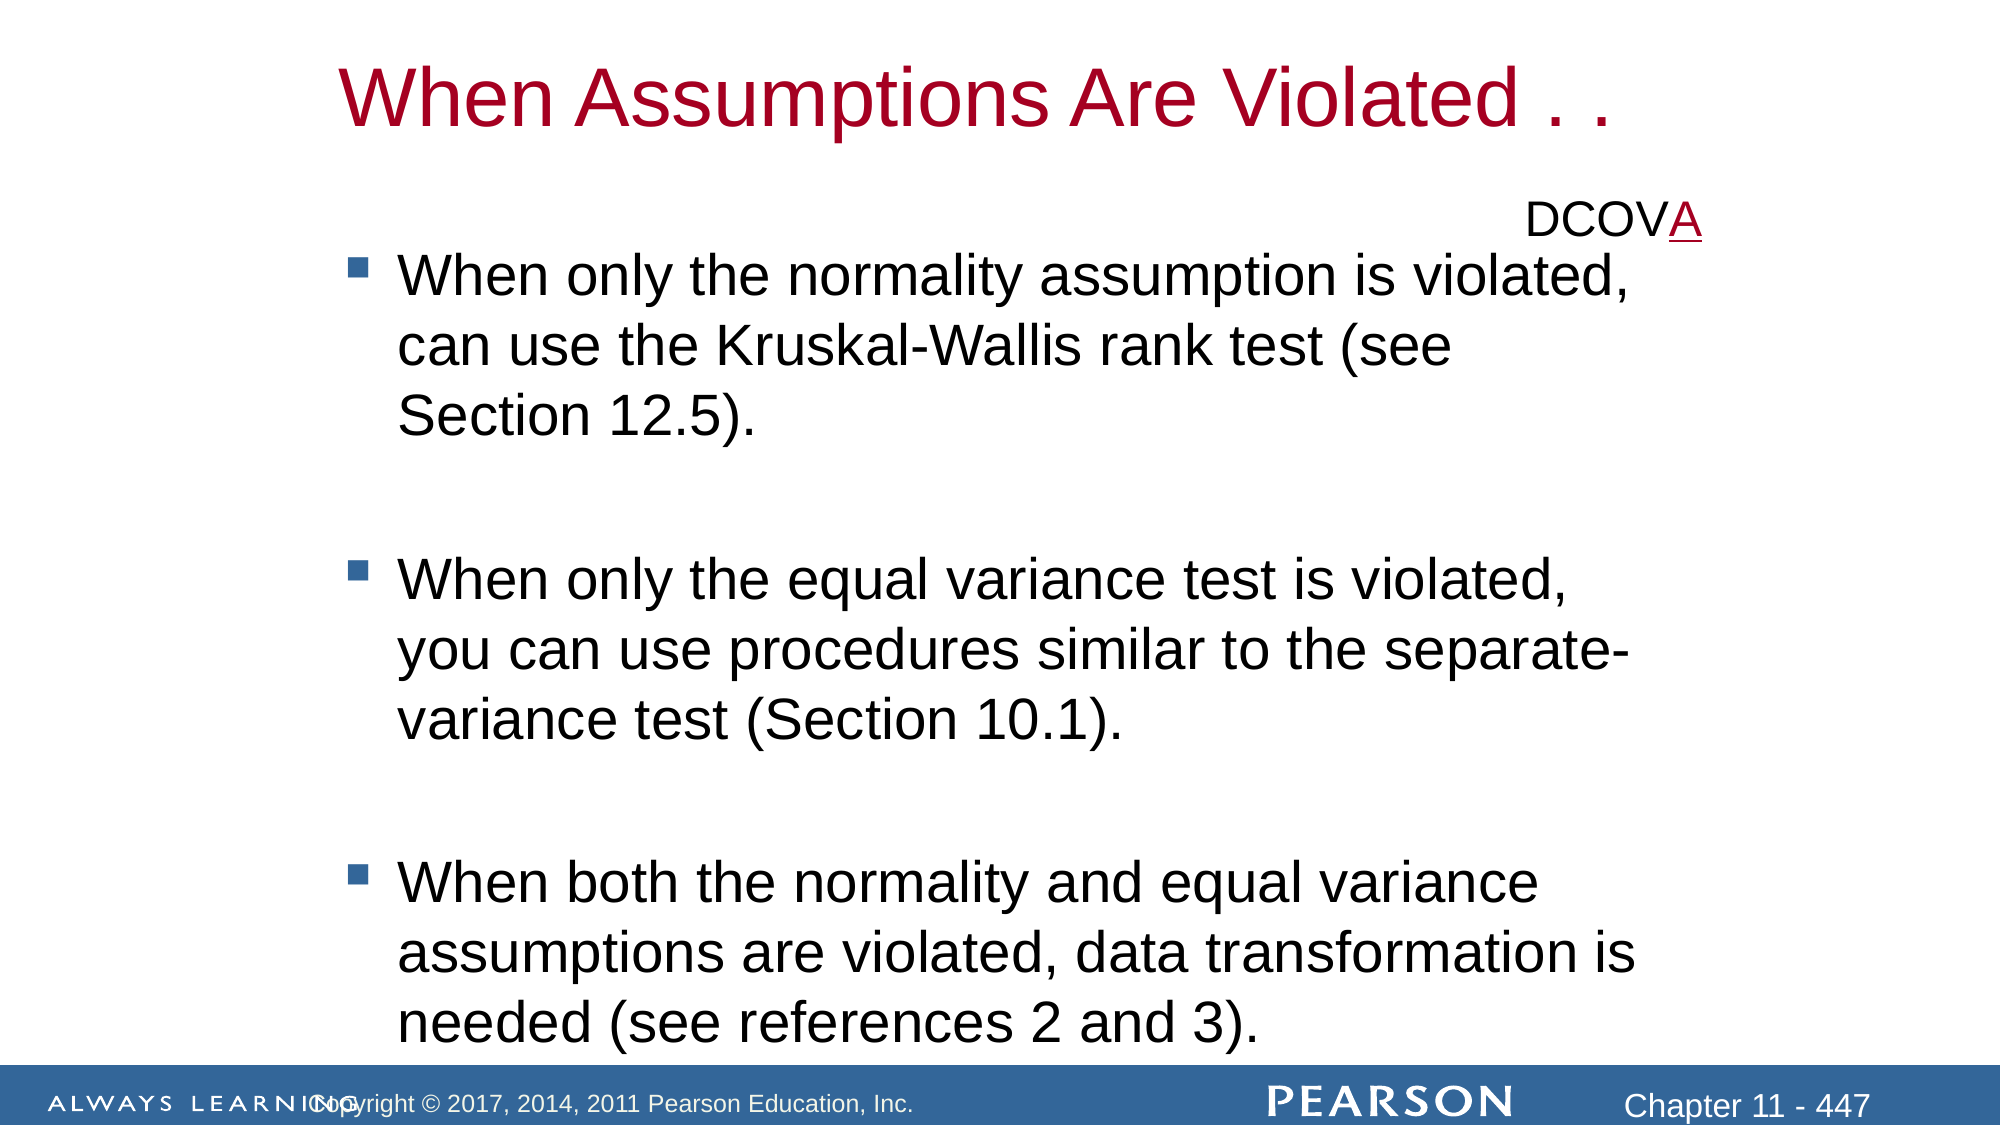

When Assumptions Are Violated . .
DCOVA
When only the normality assumption is violated, can use the Kruskal-Wallis rank test (see Section 12.5).

When only the equal variance test is violated, you can use procedures similar to the separate-variance test (Section 10.1).

When both the normality and equal variance assumptions are violated, data transformation is needed (see references 2 and 3).